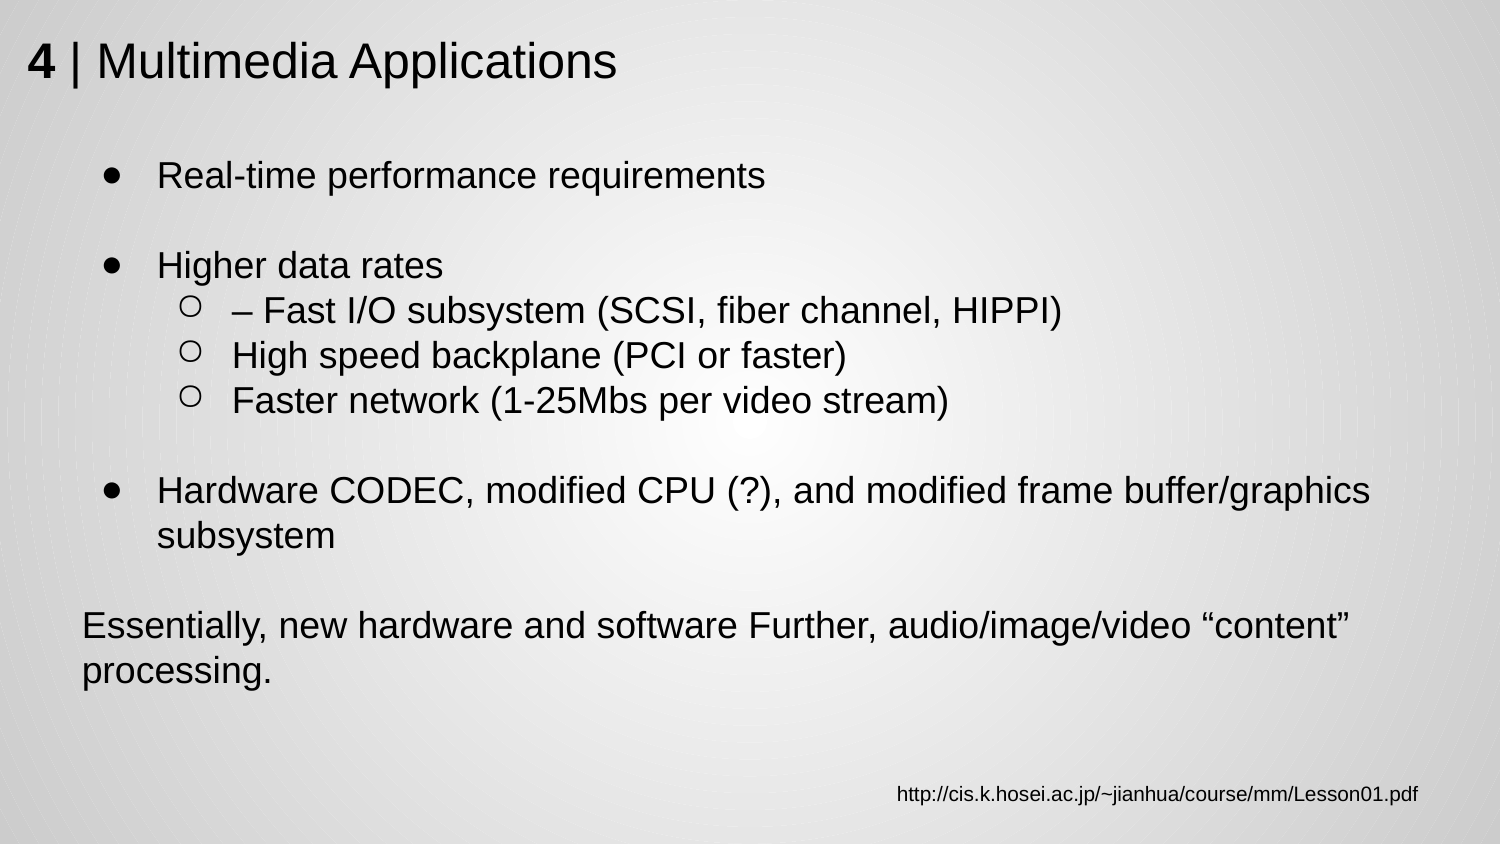

4 | Multimedia Applications
Real-time performance requirements

Higher data rates
– Fast I/O subsystem (SCSI, fiber channel, HIPPI)
High speed backplane (PCI or faster)
Faster network (1-25Mbs per video stream)

Hardware CODEC, modified CPU (?), and modified frame buffer/graphics subsystem

Essentially, new hardware and software Further, audio/image/video “content” processing.

http://cis.k.hosei.ac.jp/~jianhua/course/mm/Lesson01.pdf